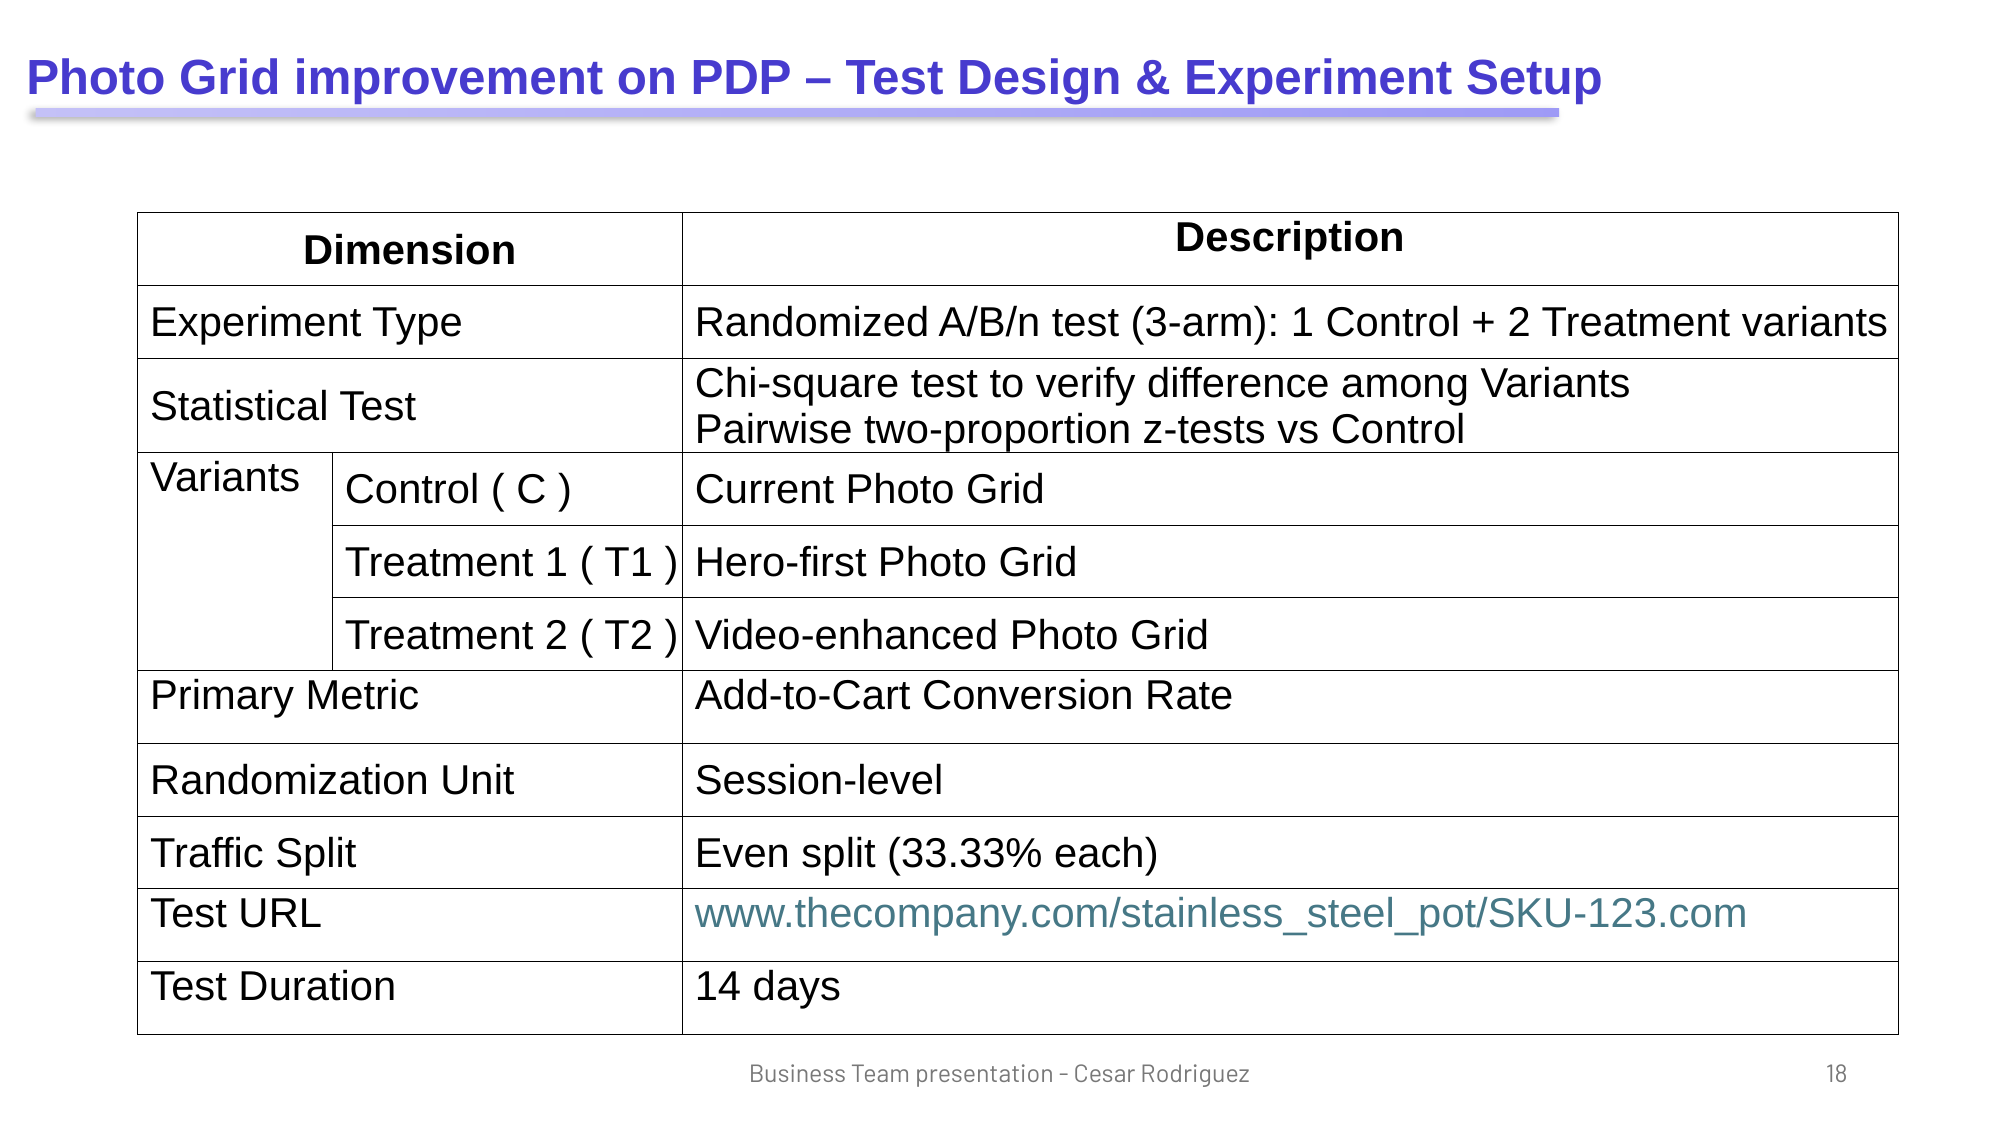

# Photo Grid improvement on PDP – Test Design & Experiment Setup

| Dimension |  | Description |
| --- | --- | --- |
| Experiment Type |  | Randomized A/B/n test (3-arm): 1 Control + 2 Treatment variants |
| Statistical Test |  | Chi-square test to verify difference among Variants Pairwise two-proportion z-tests vs Control |
| Variants | Control ( C ) | Current Photo Grid |
|  | Treatment 1 ( T1 ) | Hero-first Photo Grid |
|  | Treatment 2 ( T2 ) | Video-enhanced Photo Grid |
| Primary Metric |  | Add-to-Cart Conversion Rate |
| Randomization Unit |  | Session-level |
| Traffic Split |  | Even split (33.33% each) |
| Test URL |  | www.thecompany.com/stainless\_steel\_pot/SKU-123.com |
| Test Duration |  | 14 days |
Business Team presentation - Cesar Rodriguez
18